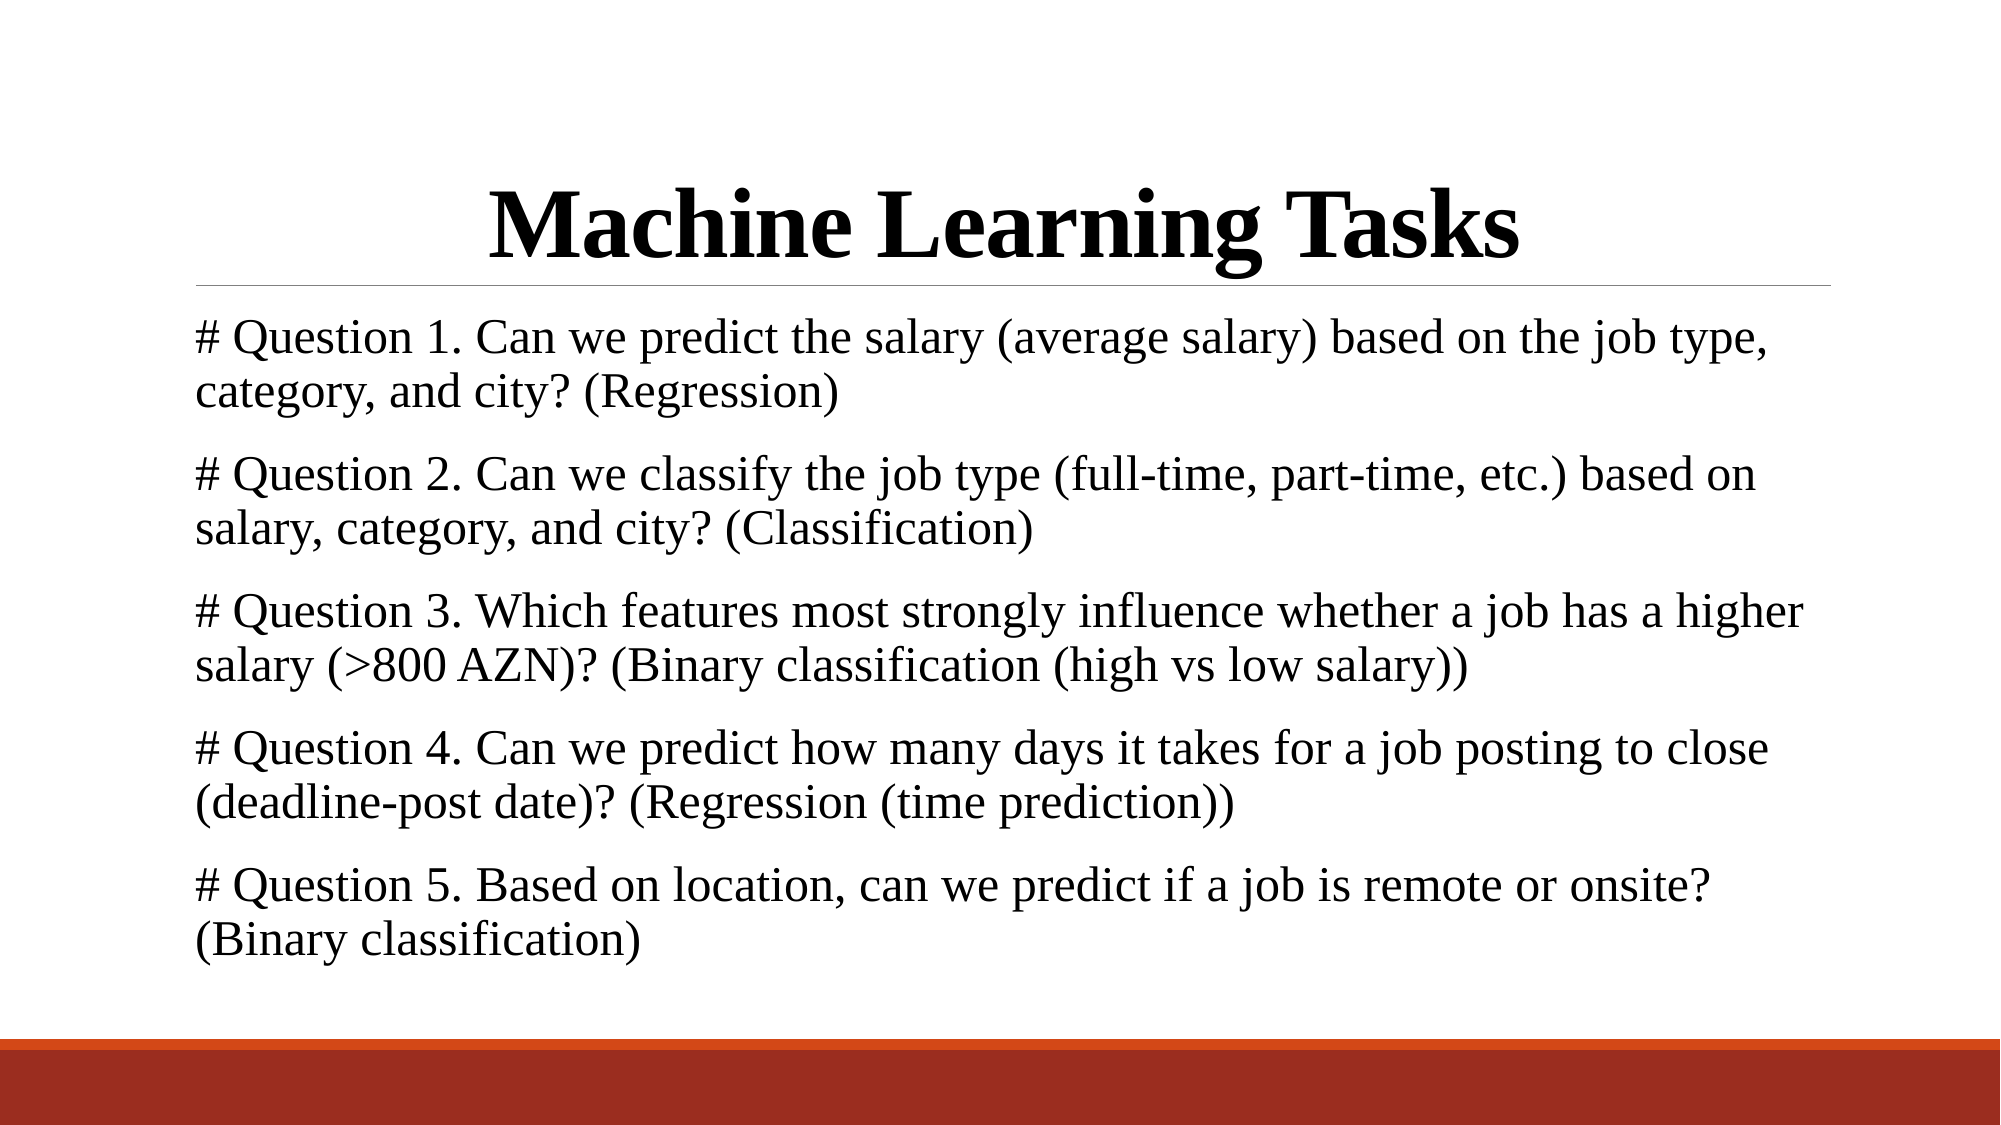

# Machine Learning Tasks
# Question 1. Can we predict the salary (average salary) based on the job type, category, and city? (Regression)
# Question 2. Can we classify the job type (full-time, part-time, etc.) based on salary, category, and city? (Classification)
# Question 3. Which features most strongly influence whether a job has a higher salary (>800 AZN)? (Binary classification (high vs low salary))
# Question 4. Can we predict how many days it takes for a job posting to close (deadline-post date)? (Regression (time prediction))
# Question 5. Based on location, can we predict if a job is remote or onsite? (Binary classification)